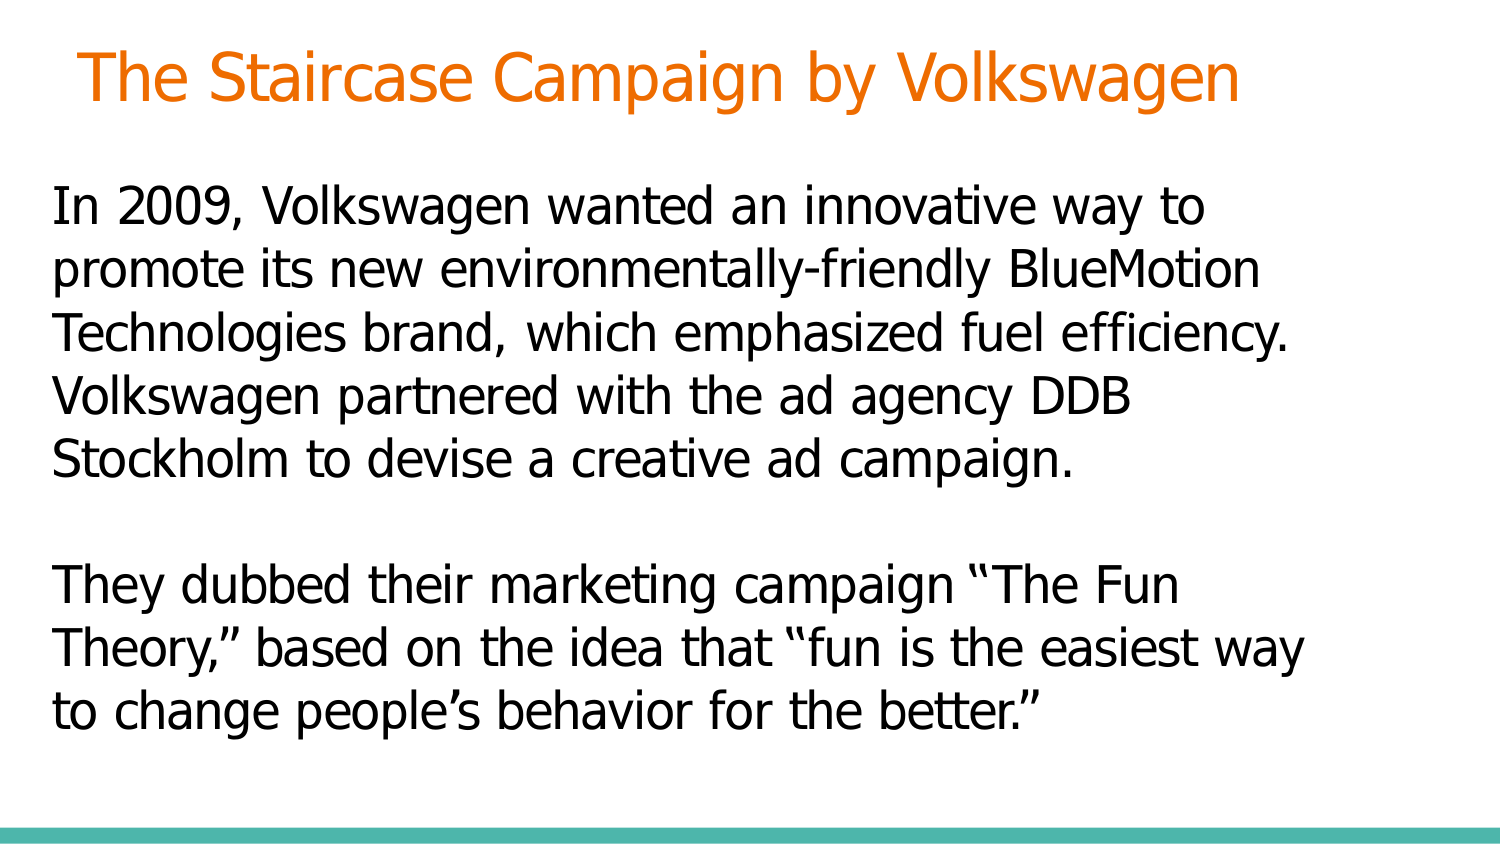

# The Staircase Campaign by Volkswagen
In 2009, Volkswagen wanted an innovative way to  promote its new environmentally-friendly BlueMotion  Technologies brand, which emphasized fuel eﬃciency.  Volkswagen partnered with the ad agency DDB  Stockholm to devise a creative ad campaign.
They dubbed their marketing campaign “The Fun  Theory,” based on the idea that “fun is the easiest way  to change people’s behavior for the better.”